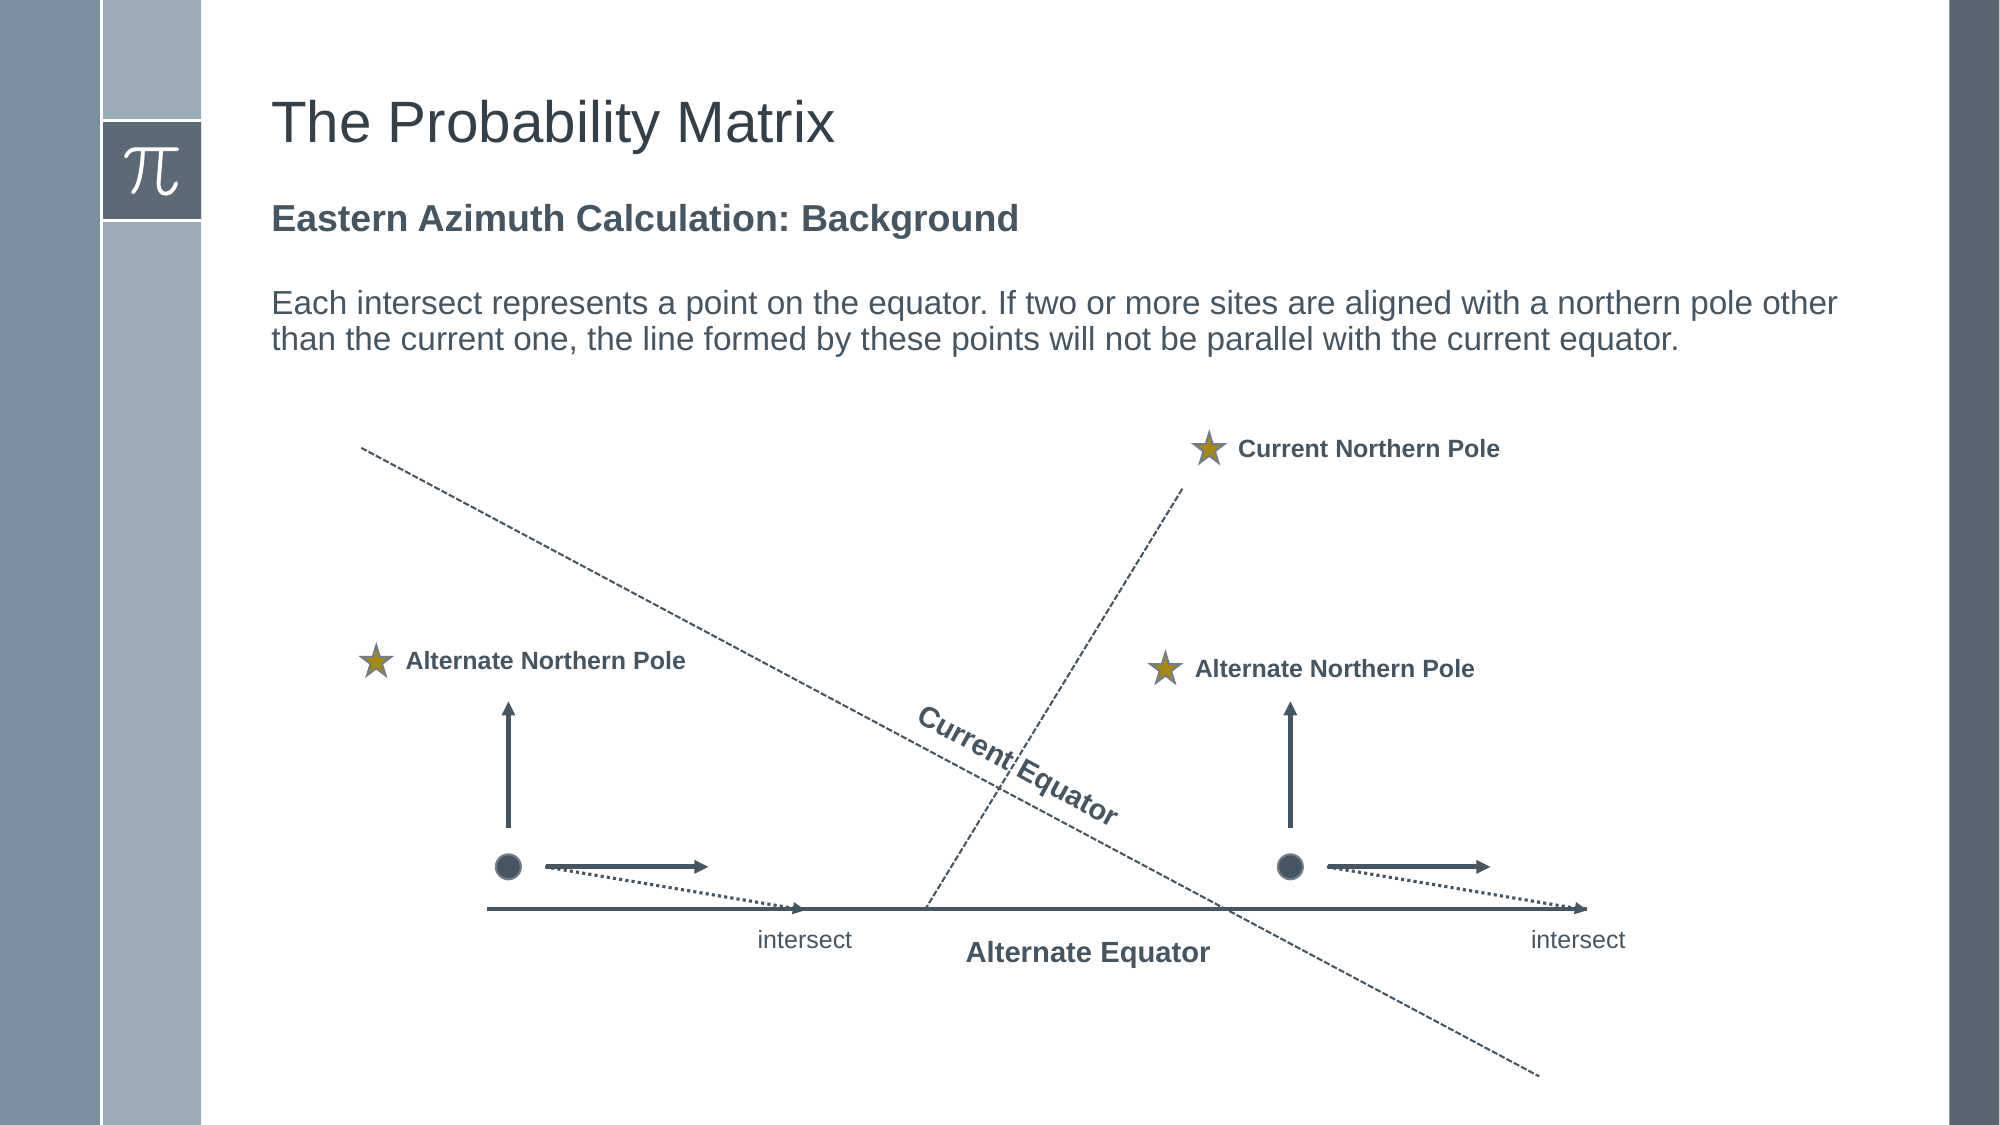

# The Probability Matrix
Eastern Azimuth Calculation: Background
Each intersect represents a point on the equator. If two or more sites are aligned with a northern pole other than the current one, the line formed by these points will not be parallel with the current equator.

Current Northern Pole

Alternate Northern Pole

Alternate Northern Pole

Current Equator
intersect
intersect
Alternate Equator